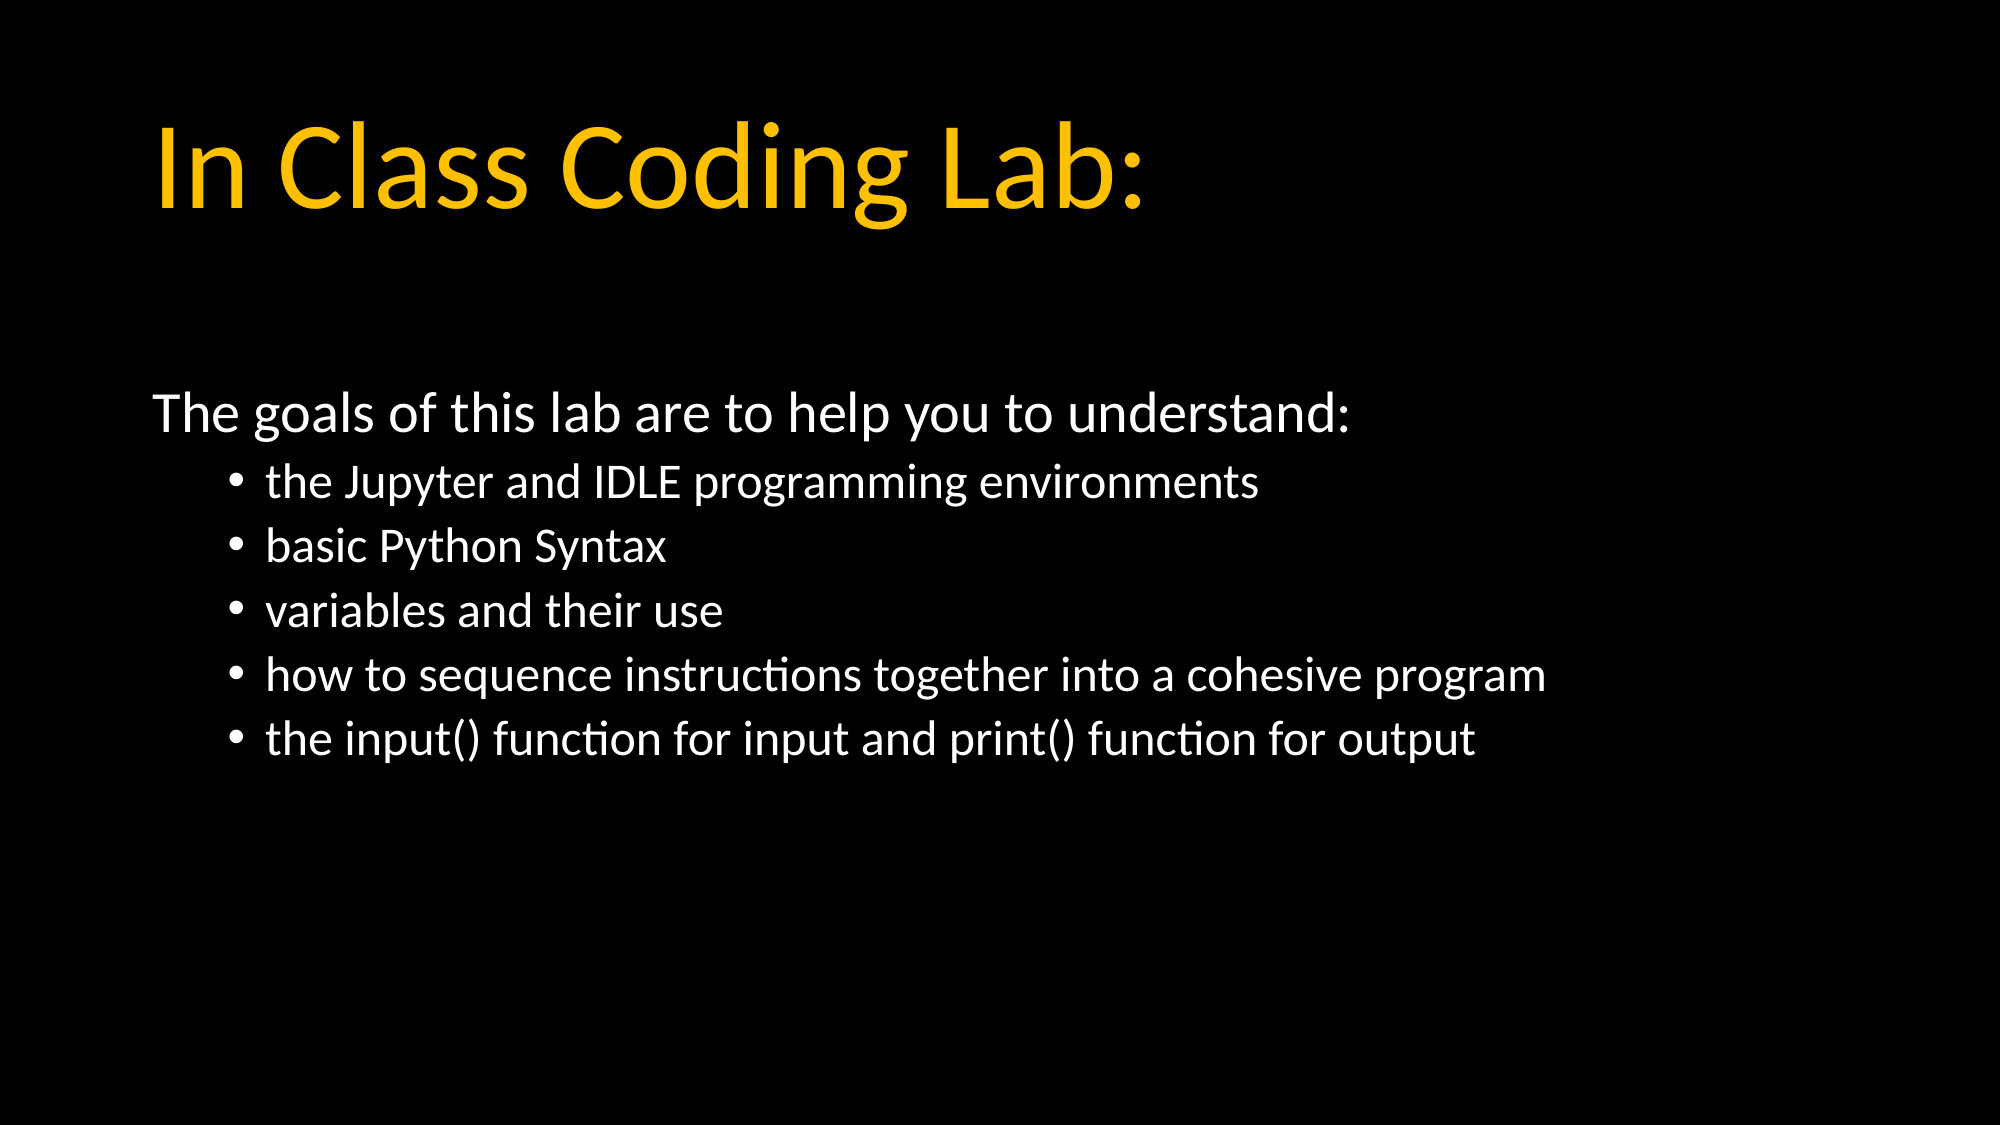

# In Class Coding Lab:
The goals of this lab are to help you to understand:
the Jupyter and IDLE programming environments
basic Python Syntax
variables and their use
how to sequence instructions together into a cohesive program
the input() function for input and print() function for output